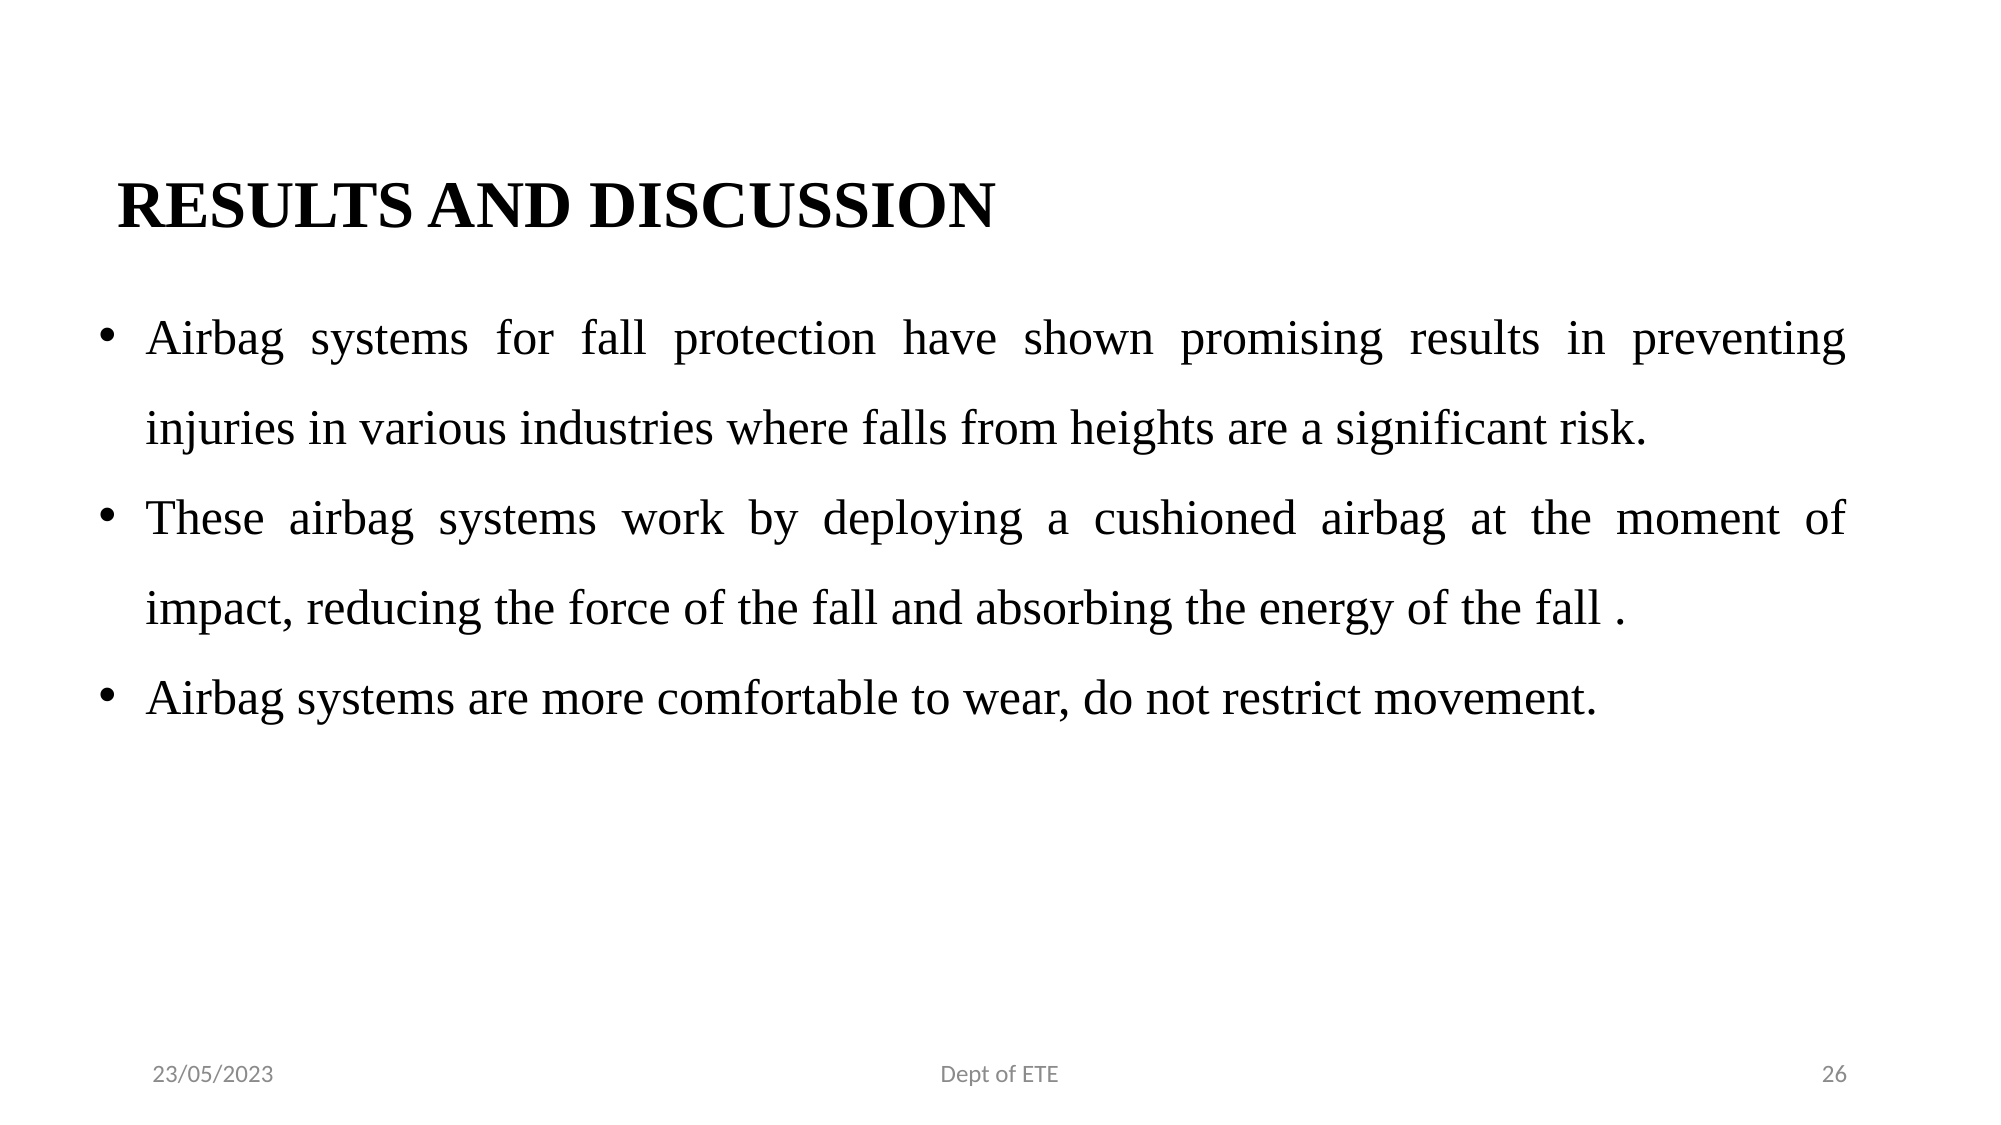

RESULTS AND DISCUSSION
Airbag systems for fall protection have shown promising results in preventing injuries in various industries where falls from heights are a significant risk.
These airbag systems work by deploying a cushioned airbag at the moment of impact, reducing the force of the fall and absorbing the energy of the fall .
Airbag systems are more comfortable to wear, do not restrict movement.
23/05/2023
Dept of ETE
26